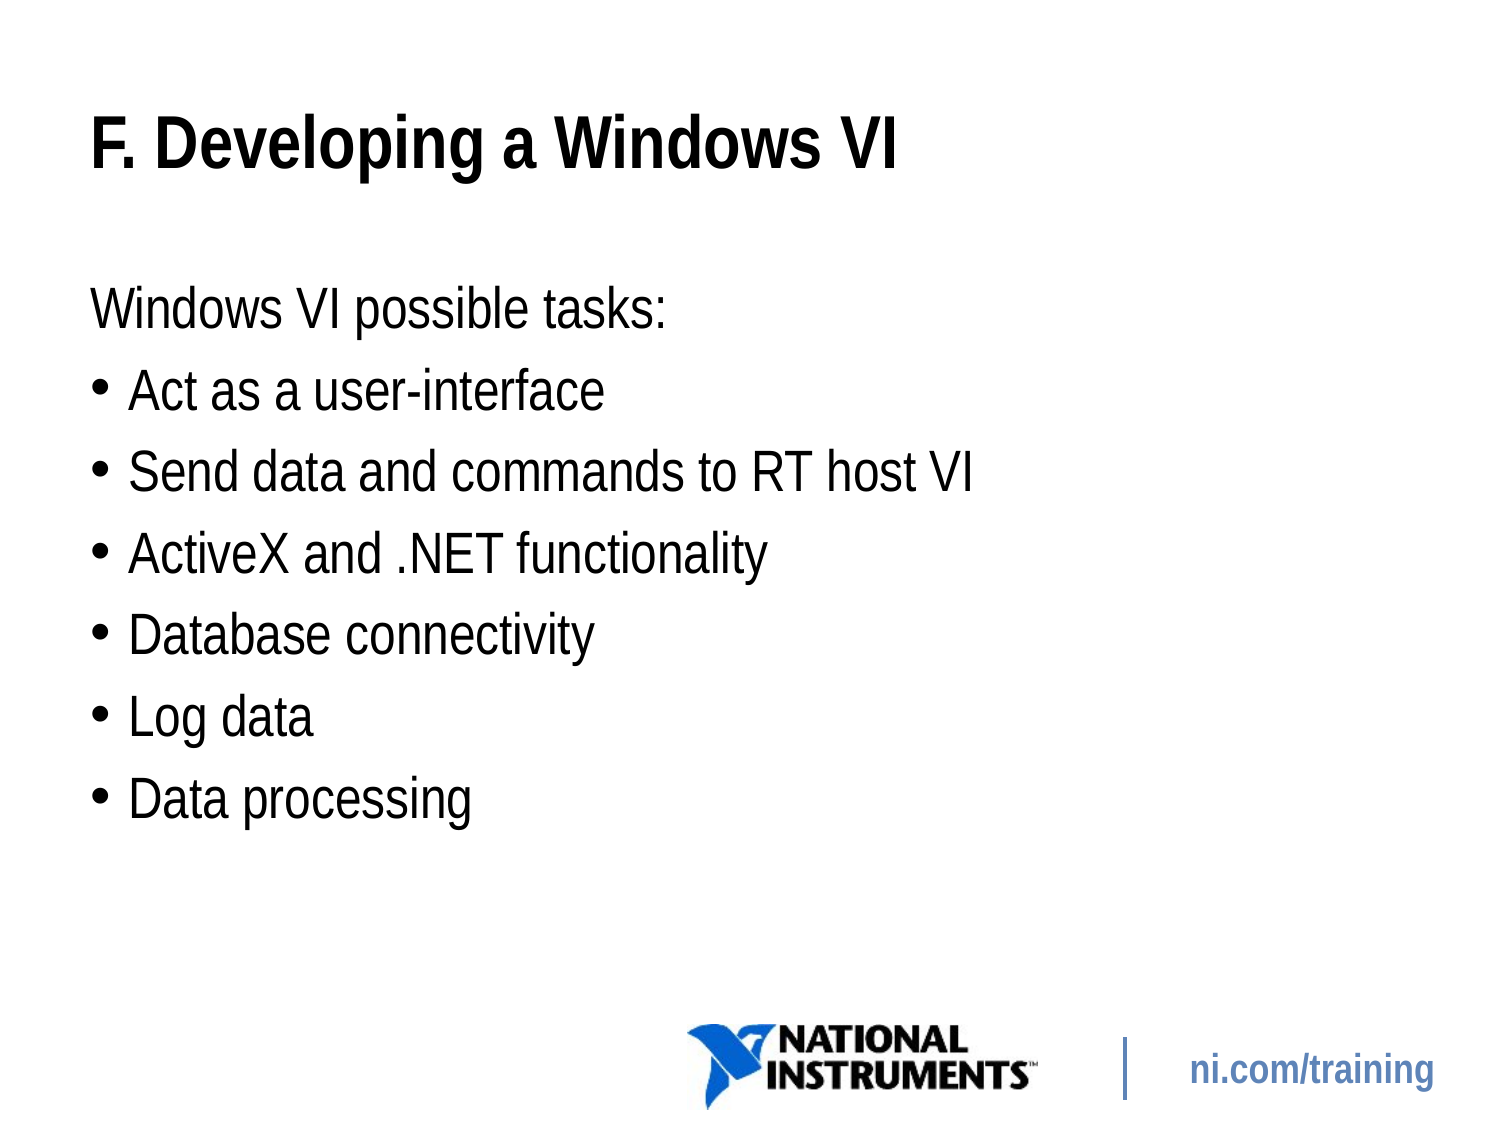

# F. Developing a Windows VI
Windows VI possible tasks:
Act as a user-interface
Send data and commands to RT host VI
ActiveX and .NET functionality
Database connectivity
Log data
Data processing